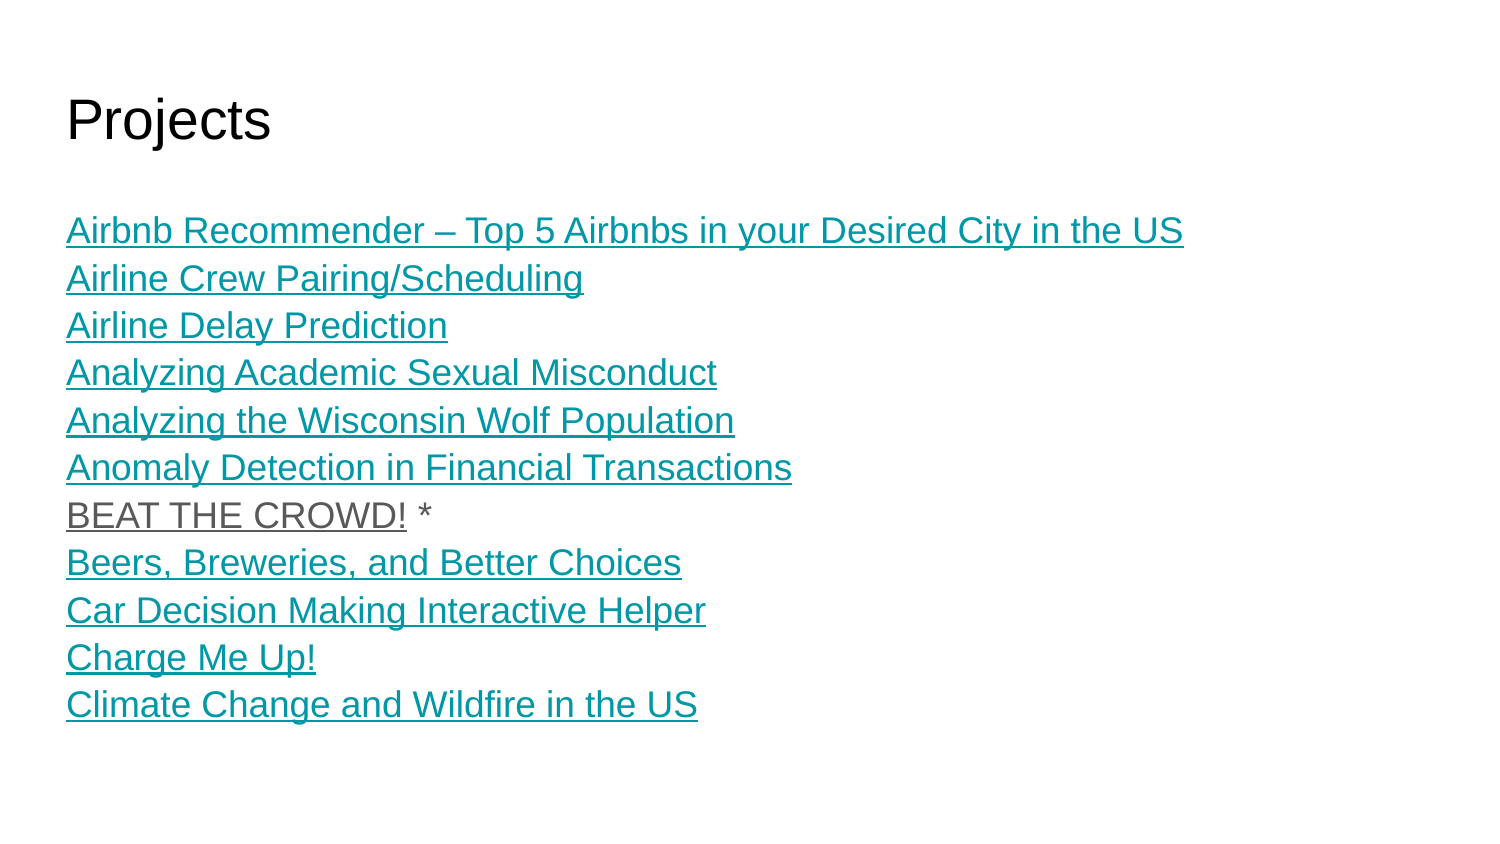

# Projects
Airbnb Recommender – Top 5 Airbnbs in your Desired City in the US
Airline Crew Pairing/Scheduling
Airline Delay Prediction
Analyzing Academic Sexual Misconduct
Analyzing the Wisconsin Wolf Population
Anomaly Detection in Financial Transactions
BEAT THE CROWD! *
Beers, Breweries, and Better Choices
Car Decision Making Interactive Helper
Charge Me Up!
Climate Change and Wildfire in the US